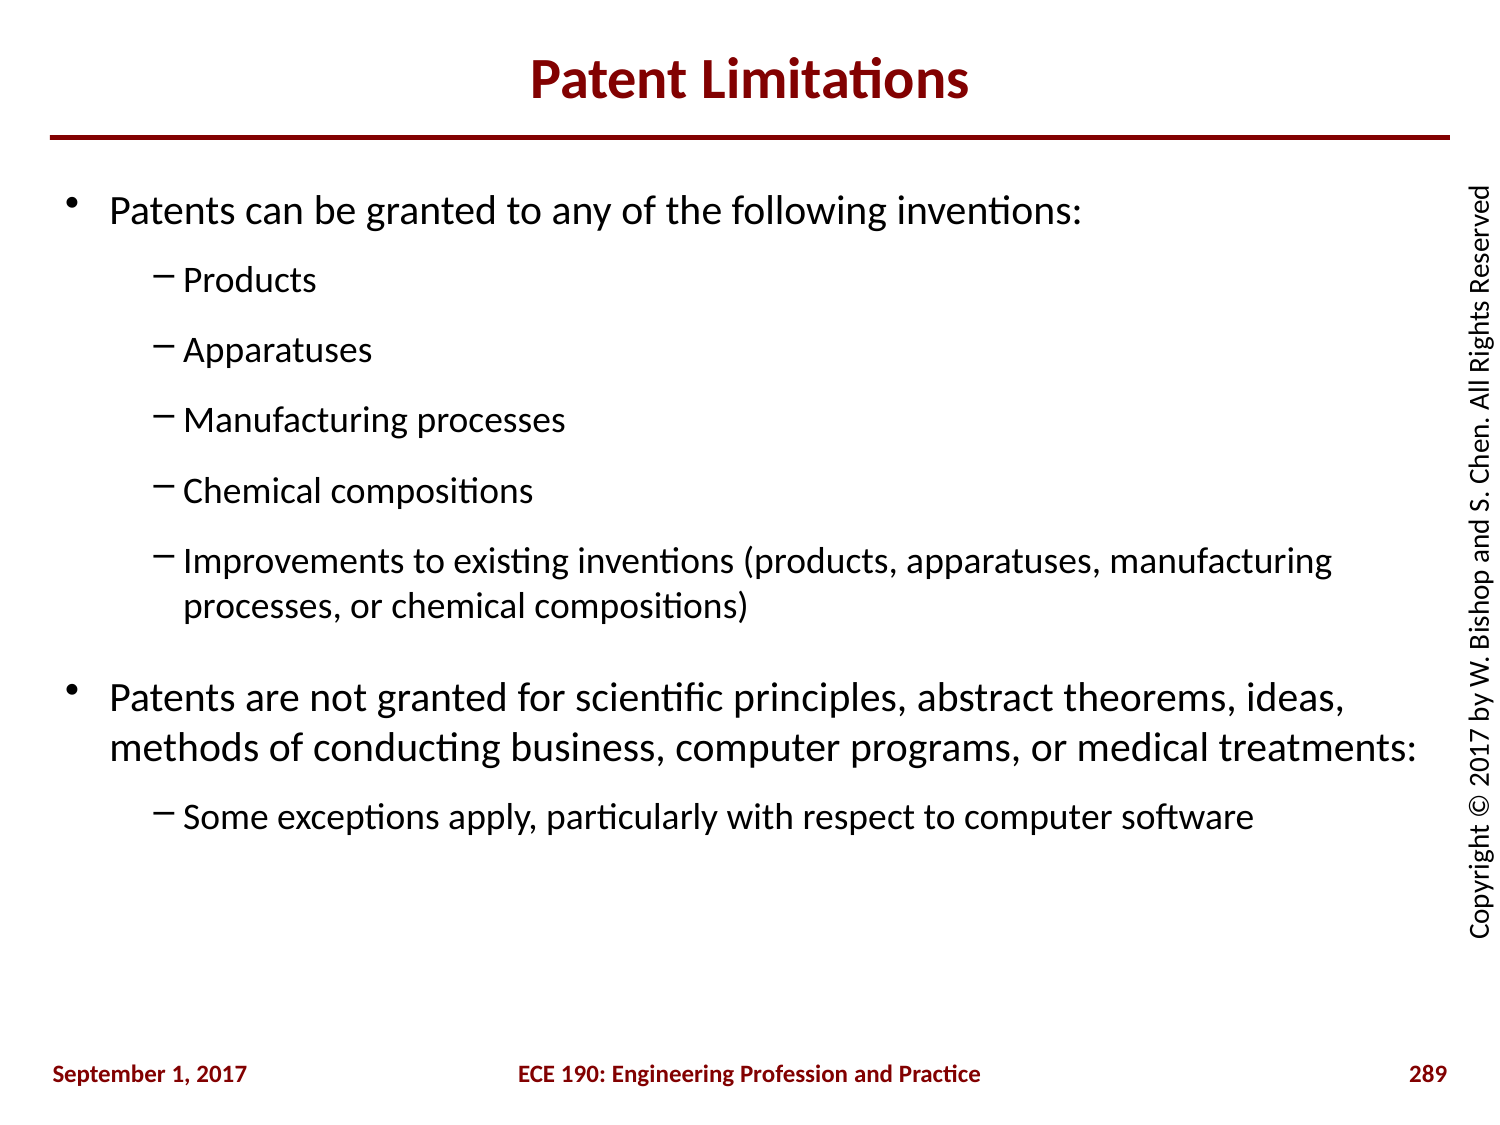

# Patent Limitations
Patents can be granted to any of the following inventions:
Products
Apparatuses
Manufacturing processes
Chemical compositions
Improvements to existing inventions (products, apparatuses, manufacturing processes, or chemical compositions)
Patents are not granted for scientific principles, abstract theorems, ideas, methods of conducting business, computer programs, or medical treatments:
Some exceptions apply, particularly with respect to computer software
September 1, 2017
ECE 190: Engineering Profession and Practice
289